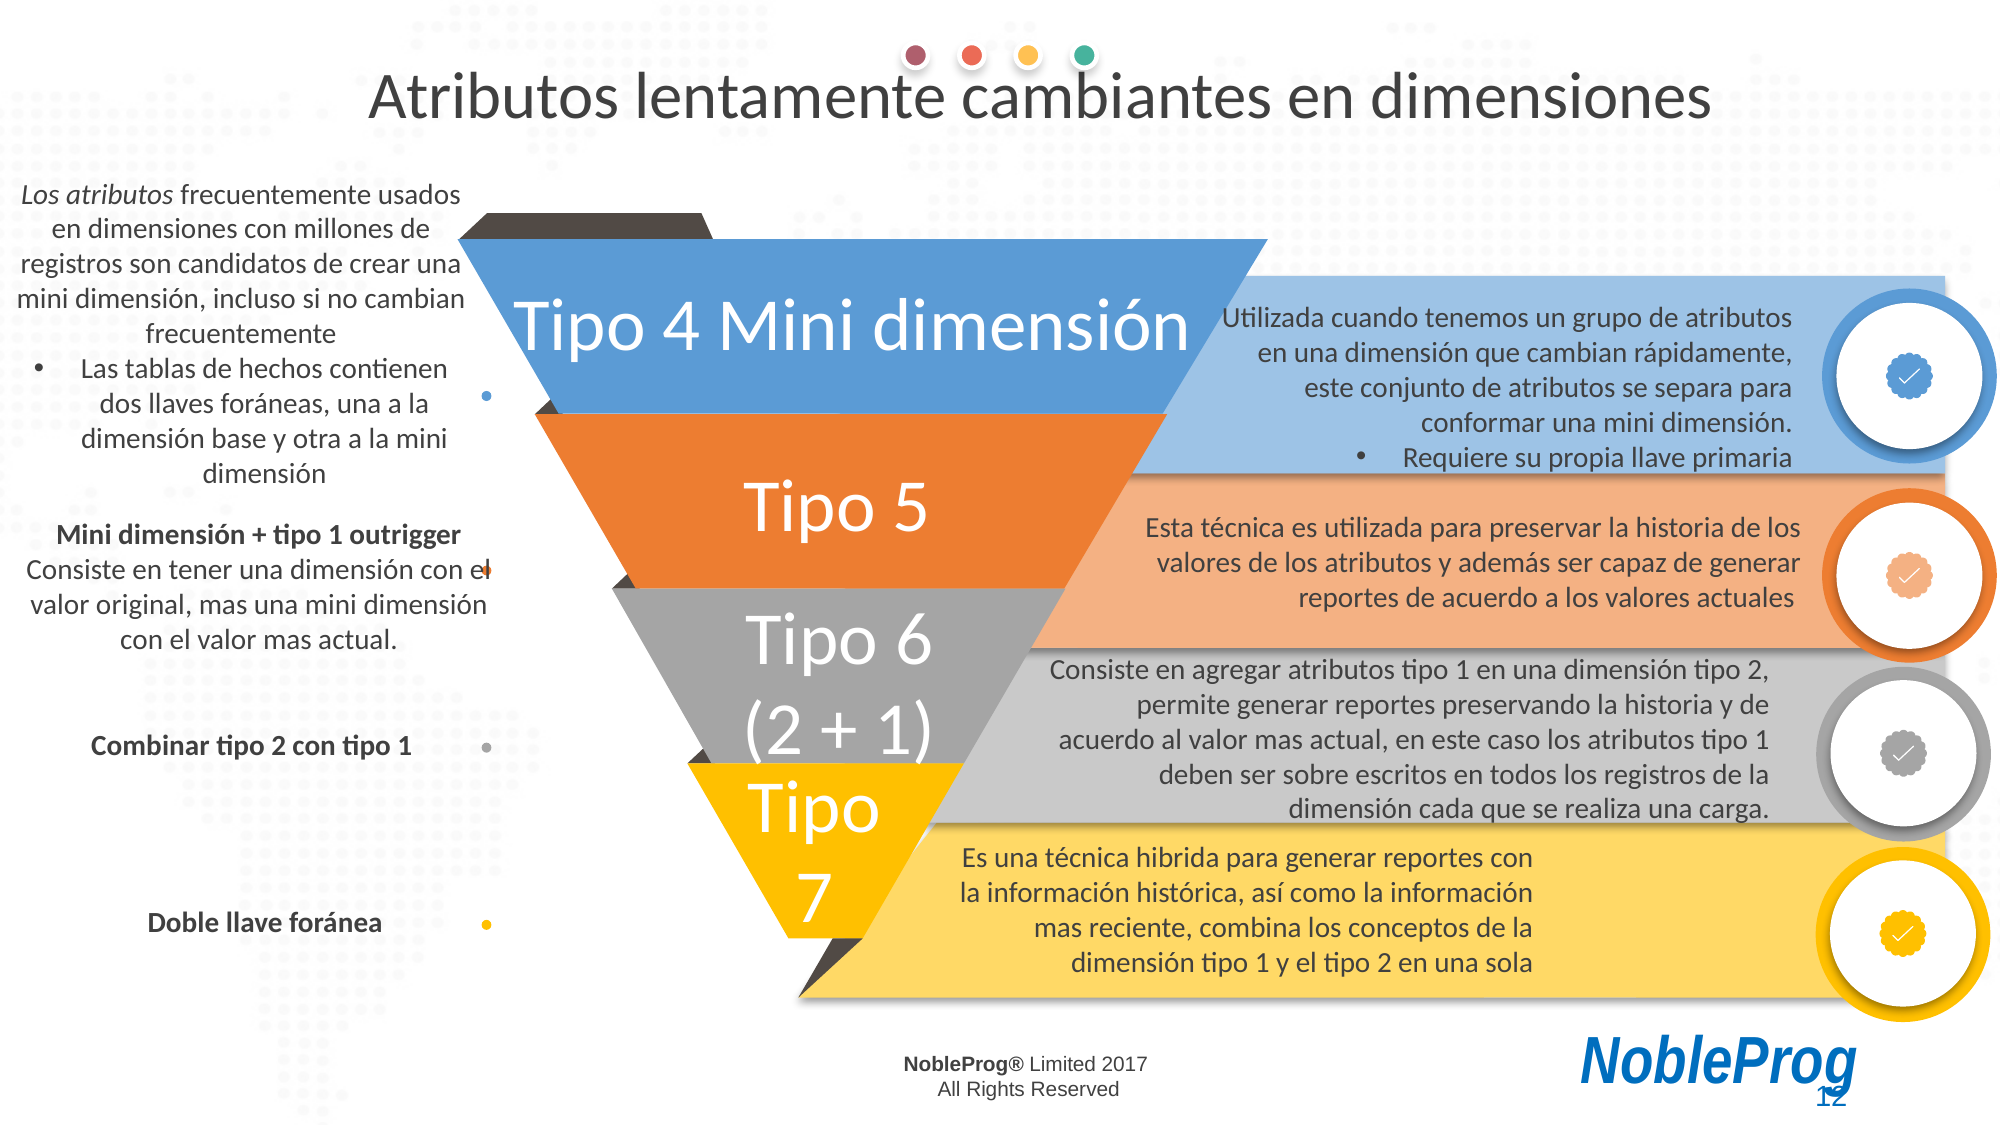

Atributos lentamente cambiantes en dimensiones
Los atributos frecuentemente usados en dimensiones con millones de registros son candidatos de crear una mini dimensión, incluso si no cambian frecuentemente
Las tablas de hechos contienen dos llaves foráneas, una a la dimensión base y otra a la mini dimensión

Tipo 4 Mini dimensión

Utilizada cuando tenemos un grupo de atributos en una dimensión que cambian rápidamente, este conjunto de atributos se separa para conformar una mini dimensión.
Requiere su propia llave primaria

Tipo 5

Esta técnica es utilizada para preservar la historia de los valores de los atributos y además ser capaz de generar reportes de acuerdo a los valores actuales
Mini dimensión + tipo 1 outrigger
Consiste en tener una dimensión con el valor original, mas una mini dimensión con el valor mas actual.

Tipo 6 (2 + 1)

Consiste en agregar atributos tipo 1 en una dimensión tipo 2, permite generar reportes preservando la historia y de acuerdo al valor mas actual, en este caso los atributos tipo 1 deben ser sobre escritos en todos los registros de la dimensión cada que se realiza una carga.

Combinar tipo 2 con tipo 1

Tipo 7

Es una técnica hibrida para generar reportes con la información histórica, así como la información mas reciente, combina los conceptos de la dimensión tipo 1 y el tipo 2 en una sola

Doble llave foránea

12